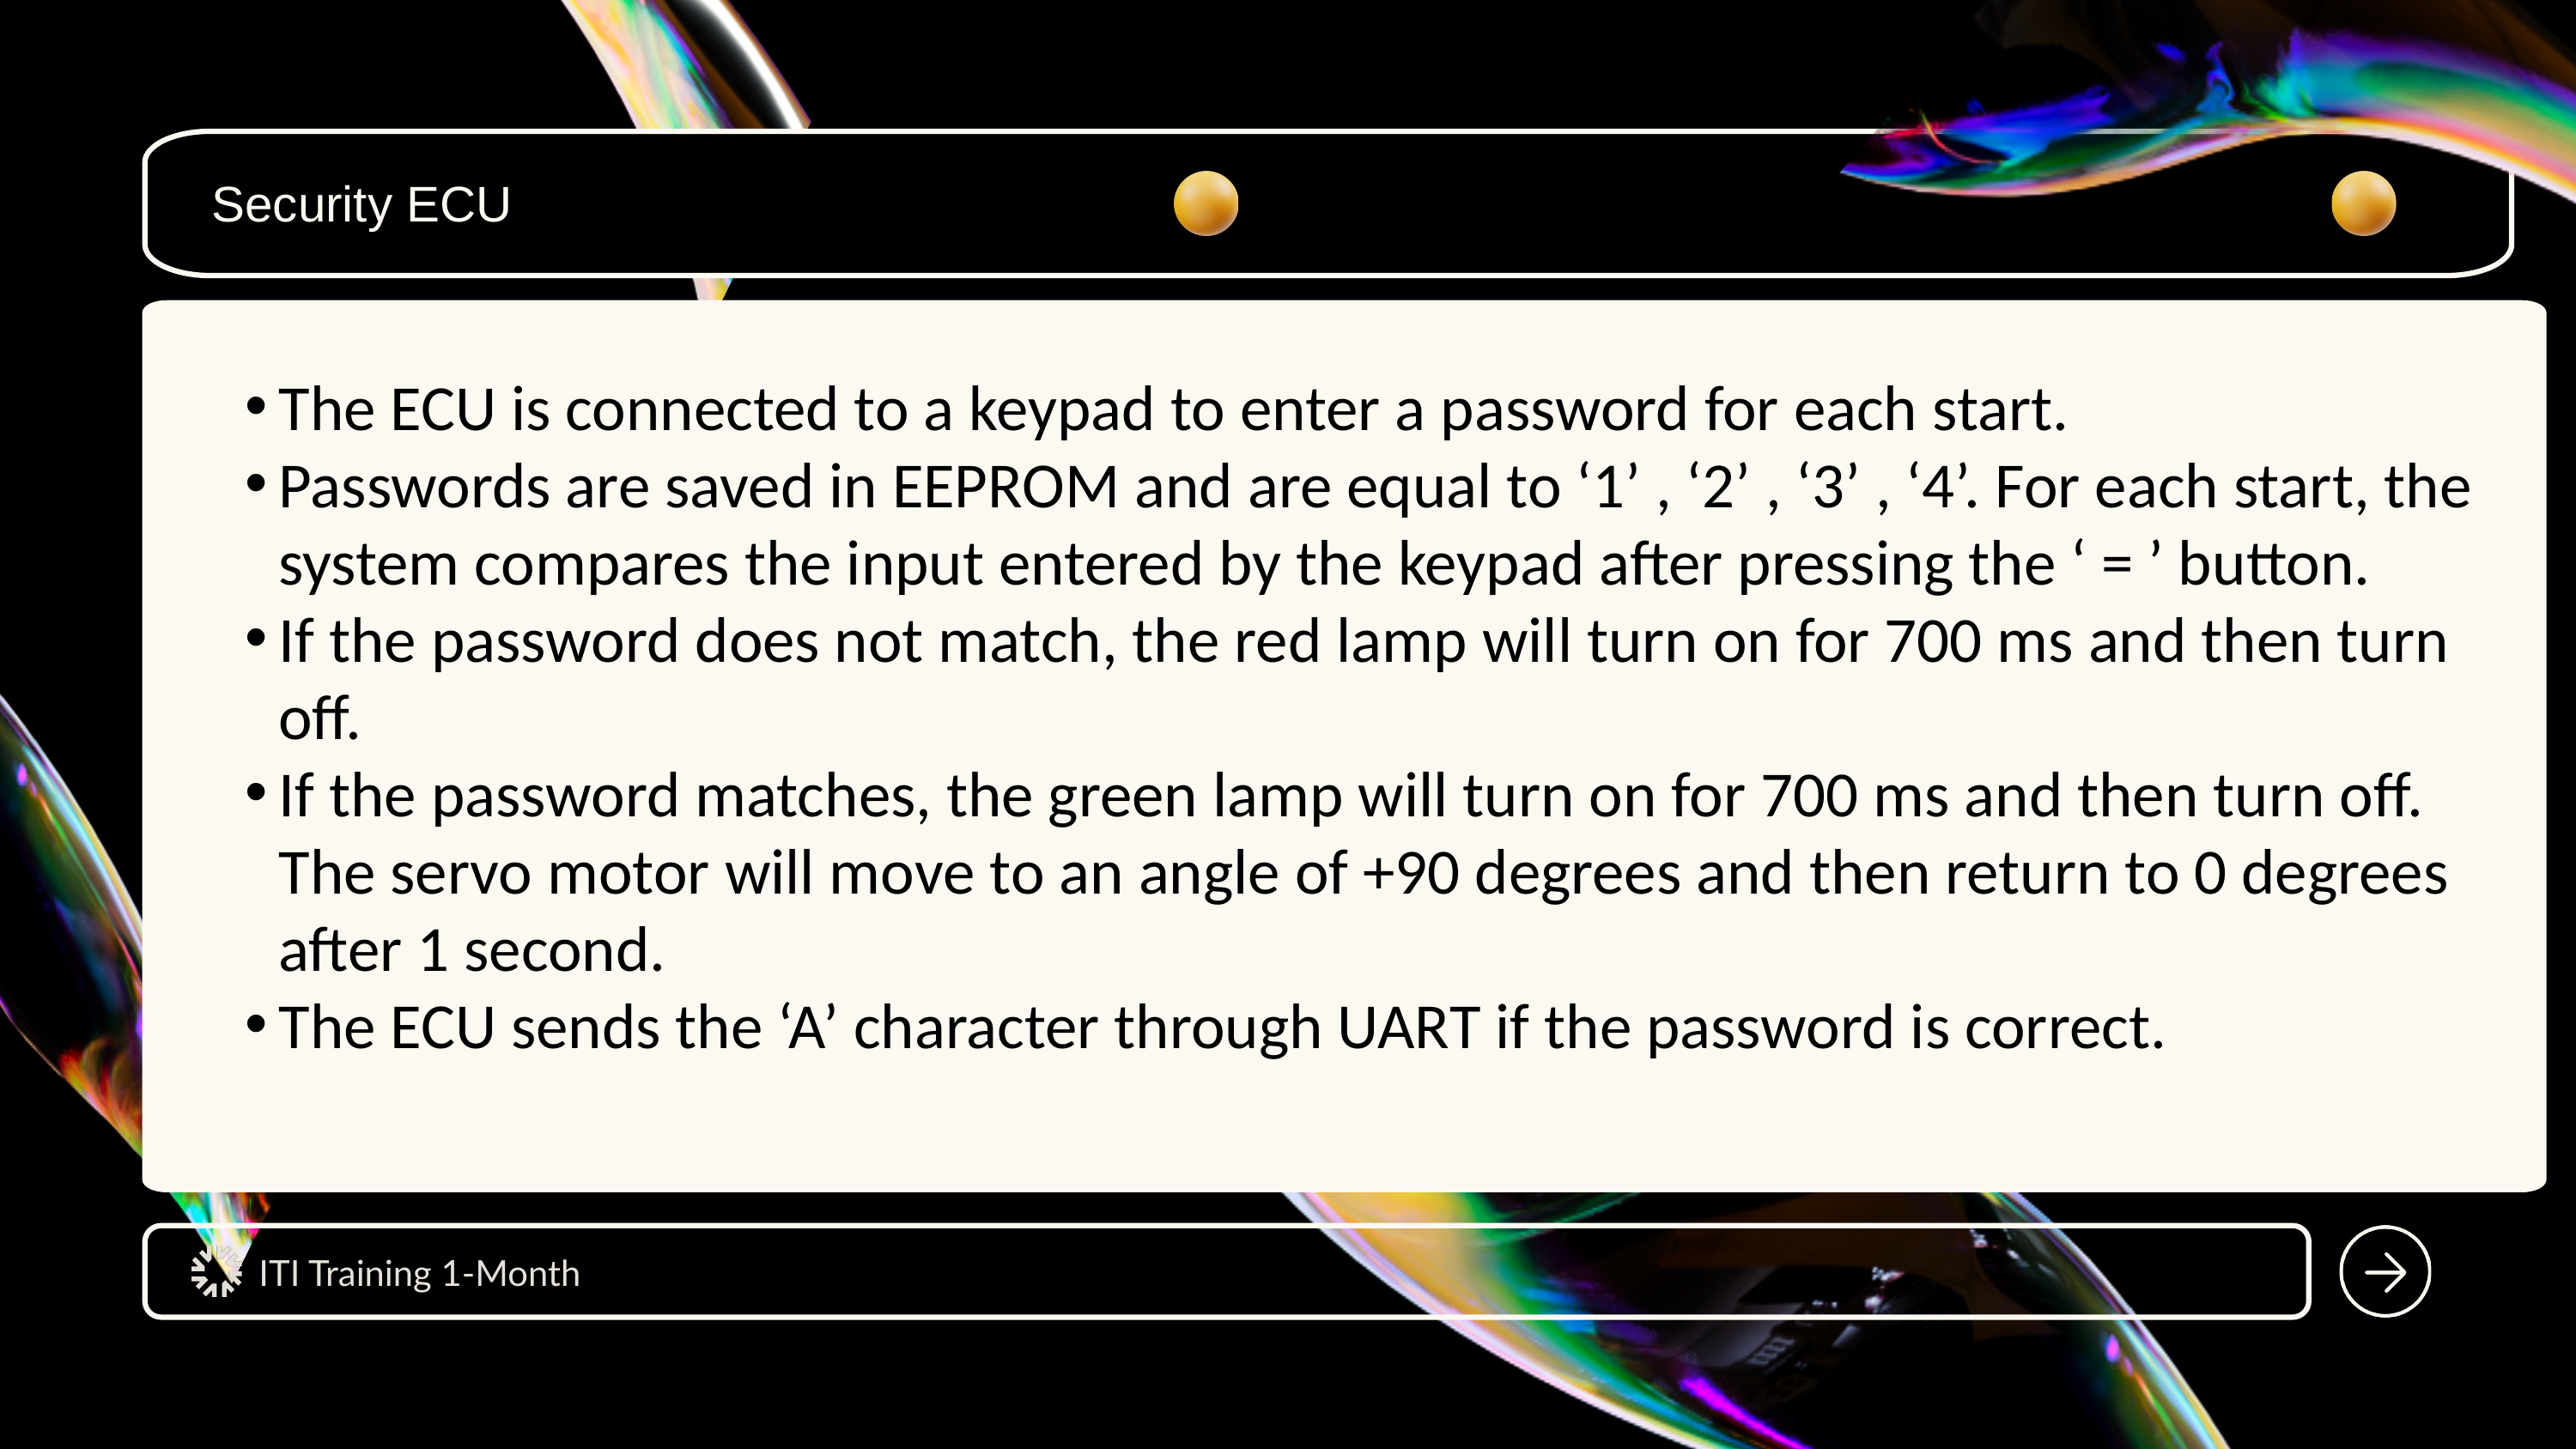

Security ECU

The ECU is connected to a keypad to enter a password for each start.
Passwords are saved in EEPROM and are equal to ‘1’ , ‘2’ , ‘3’ , ‘4’. For each start, the system compares the input entered by the keypad after pressing the ‘ = ’ button.
If the password does not match, the red lamp will turn on for 700 ms and then turn off.
If the password matches, the green lamp will turn on for 700 ms and then turn off. The servo motor will move to an angle of +90 degrees and then return to 0 degrees after 1 second.
The ECU sends the ‘A’ character through UART if the password is correct.

ITI Training 1-Month